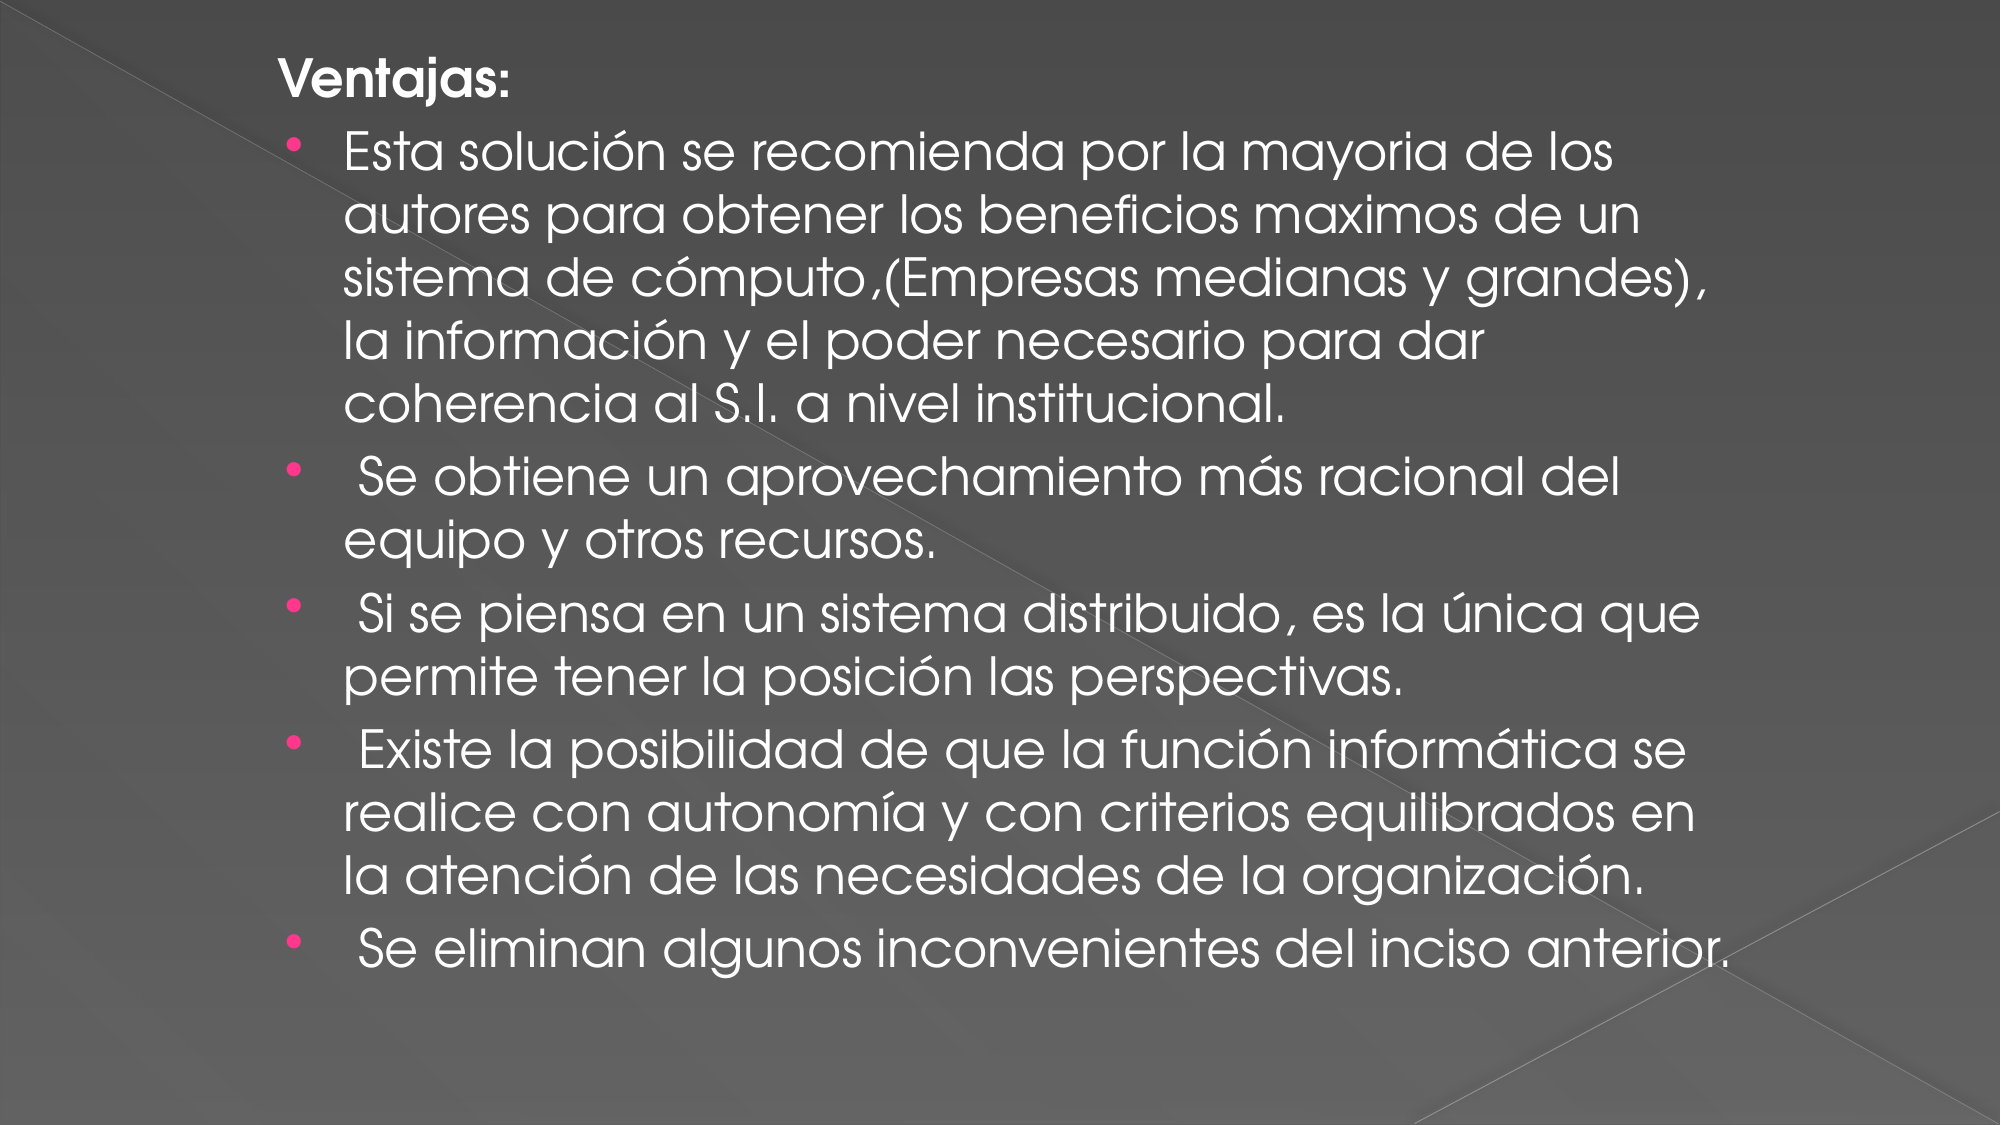

Ventajas:
Esta solución se recomienda por la mayoria de los autores para obtener los beneficios maximos de un sistema de cómputo,(Empresas medianas y grandes), la información y el poder necesario para dar coherencia al S.I. a nivel institucional.
 Se obtiene un aprovechamiento más racional del equipo y otros recursos.
 Si se piensa en un sistema distribuido, es la única que permite tener la posición las perspectivas.
 Existe la posibilidad de que la función informática se realice con autonomía y con criterios equilibrados en la atención de las necesidades de la organización.
 Se eliminan algunos inconvenientes del inciso anterior.